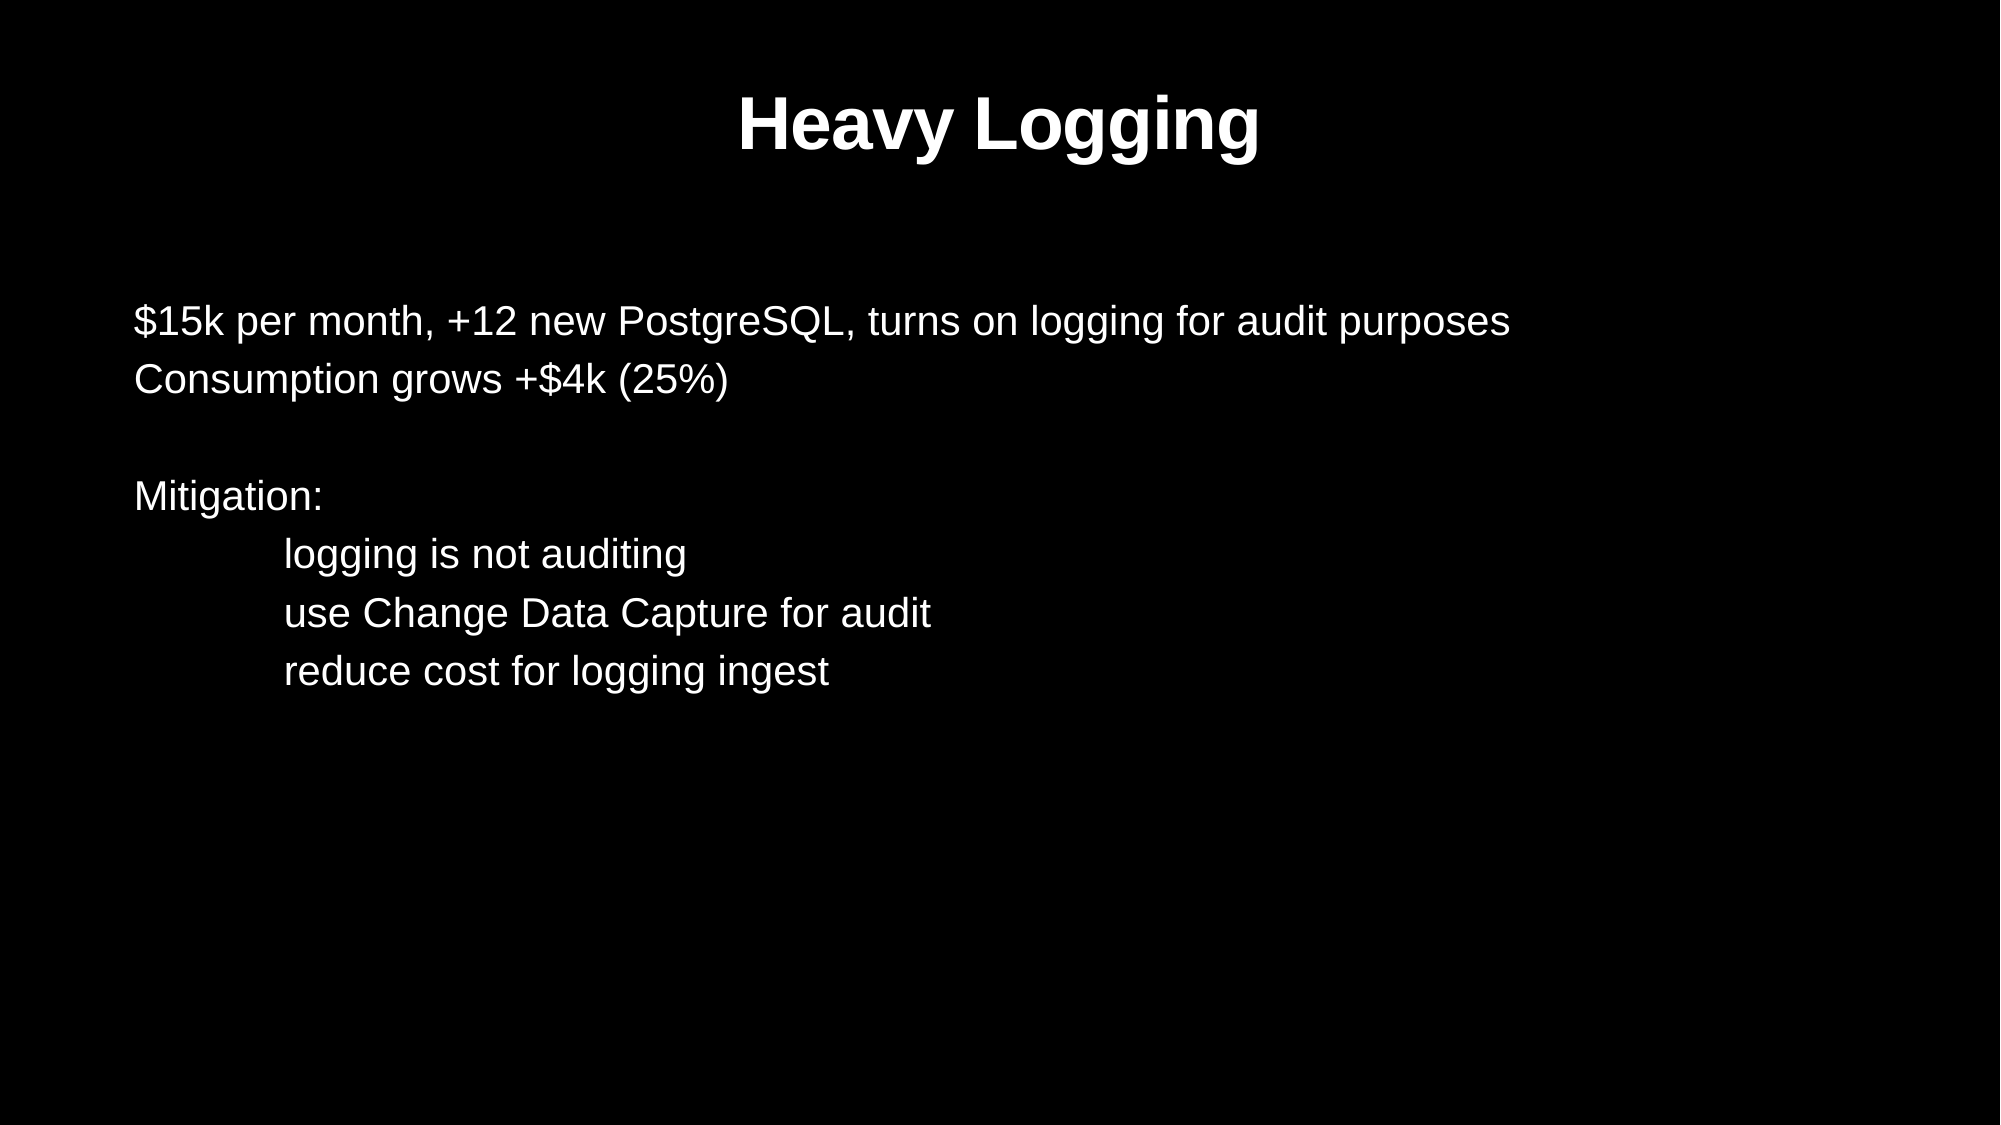

# Heavy Logging

$15k per month, +12 new PostgreSQL, turns on logging for audit purposes
Consumption grows +$4k (25%)

Mitigation:
	logging is not auditing
	use Change Data Capture for audit
	reduce cost for logging ingest